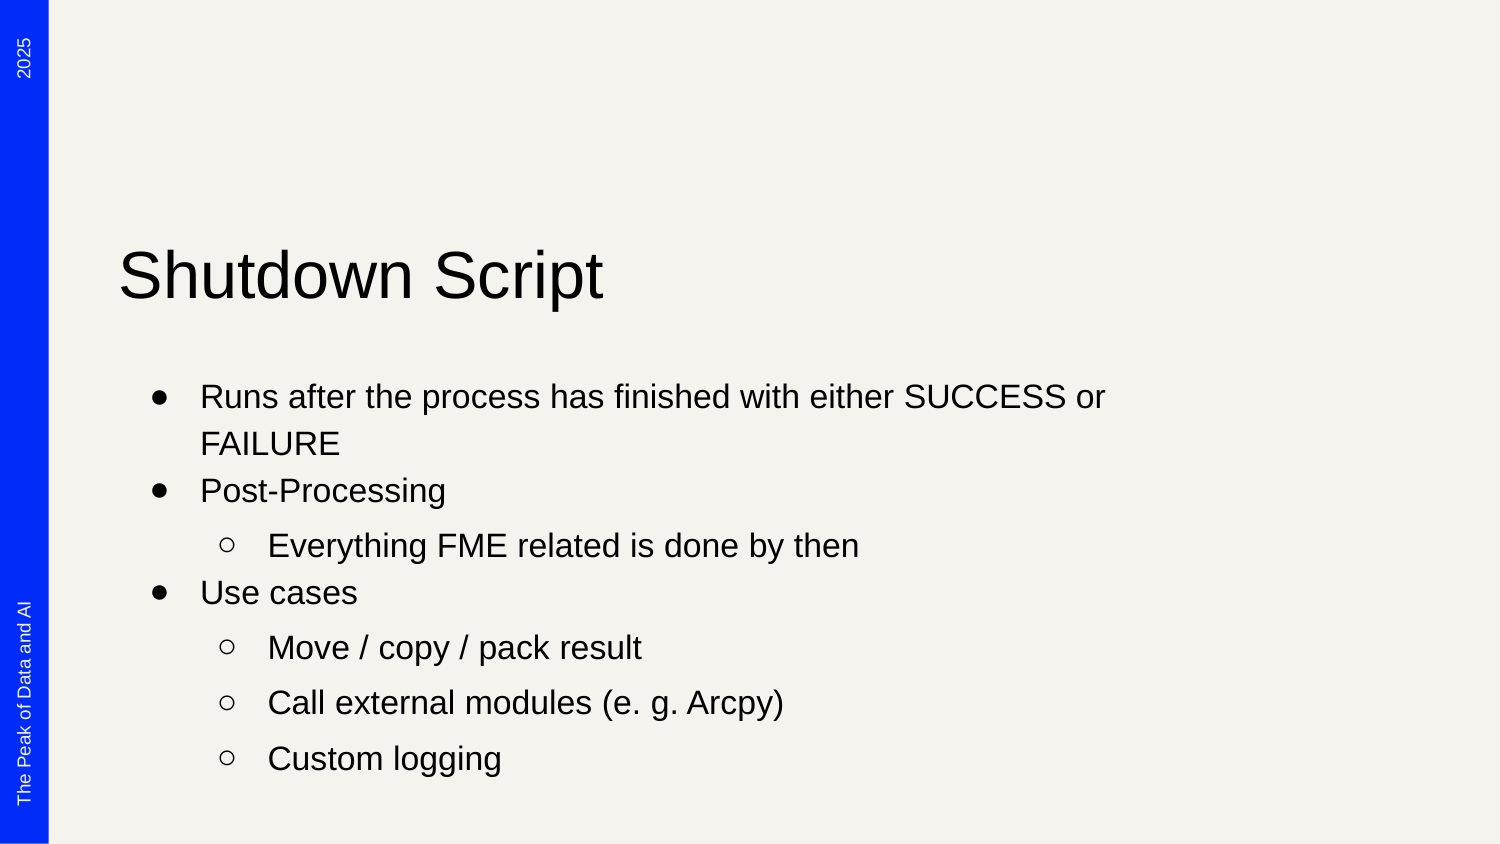

# Shutdown Script
Runs after the process has finished with either SUCCESS or FAILURE
Post-Processing
Everything FME related is done by then
Use cases
Move / copy / pack result
Call external modules (e. g. Arcpy)
Custom logging